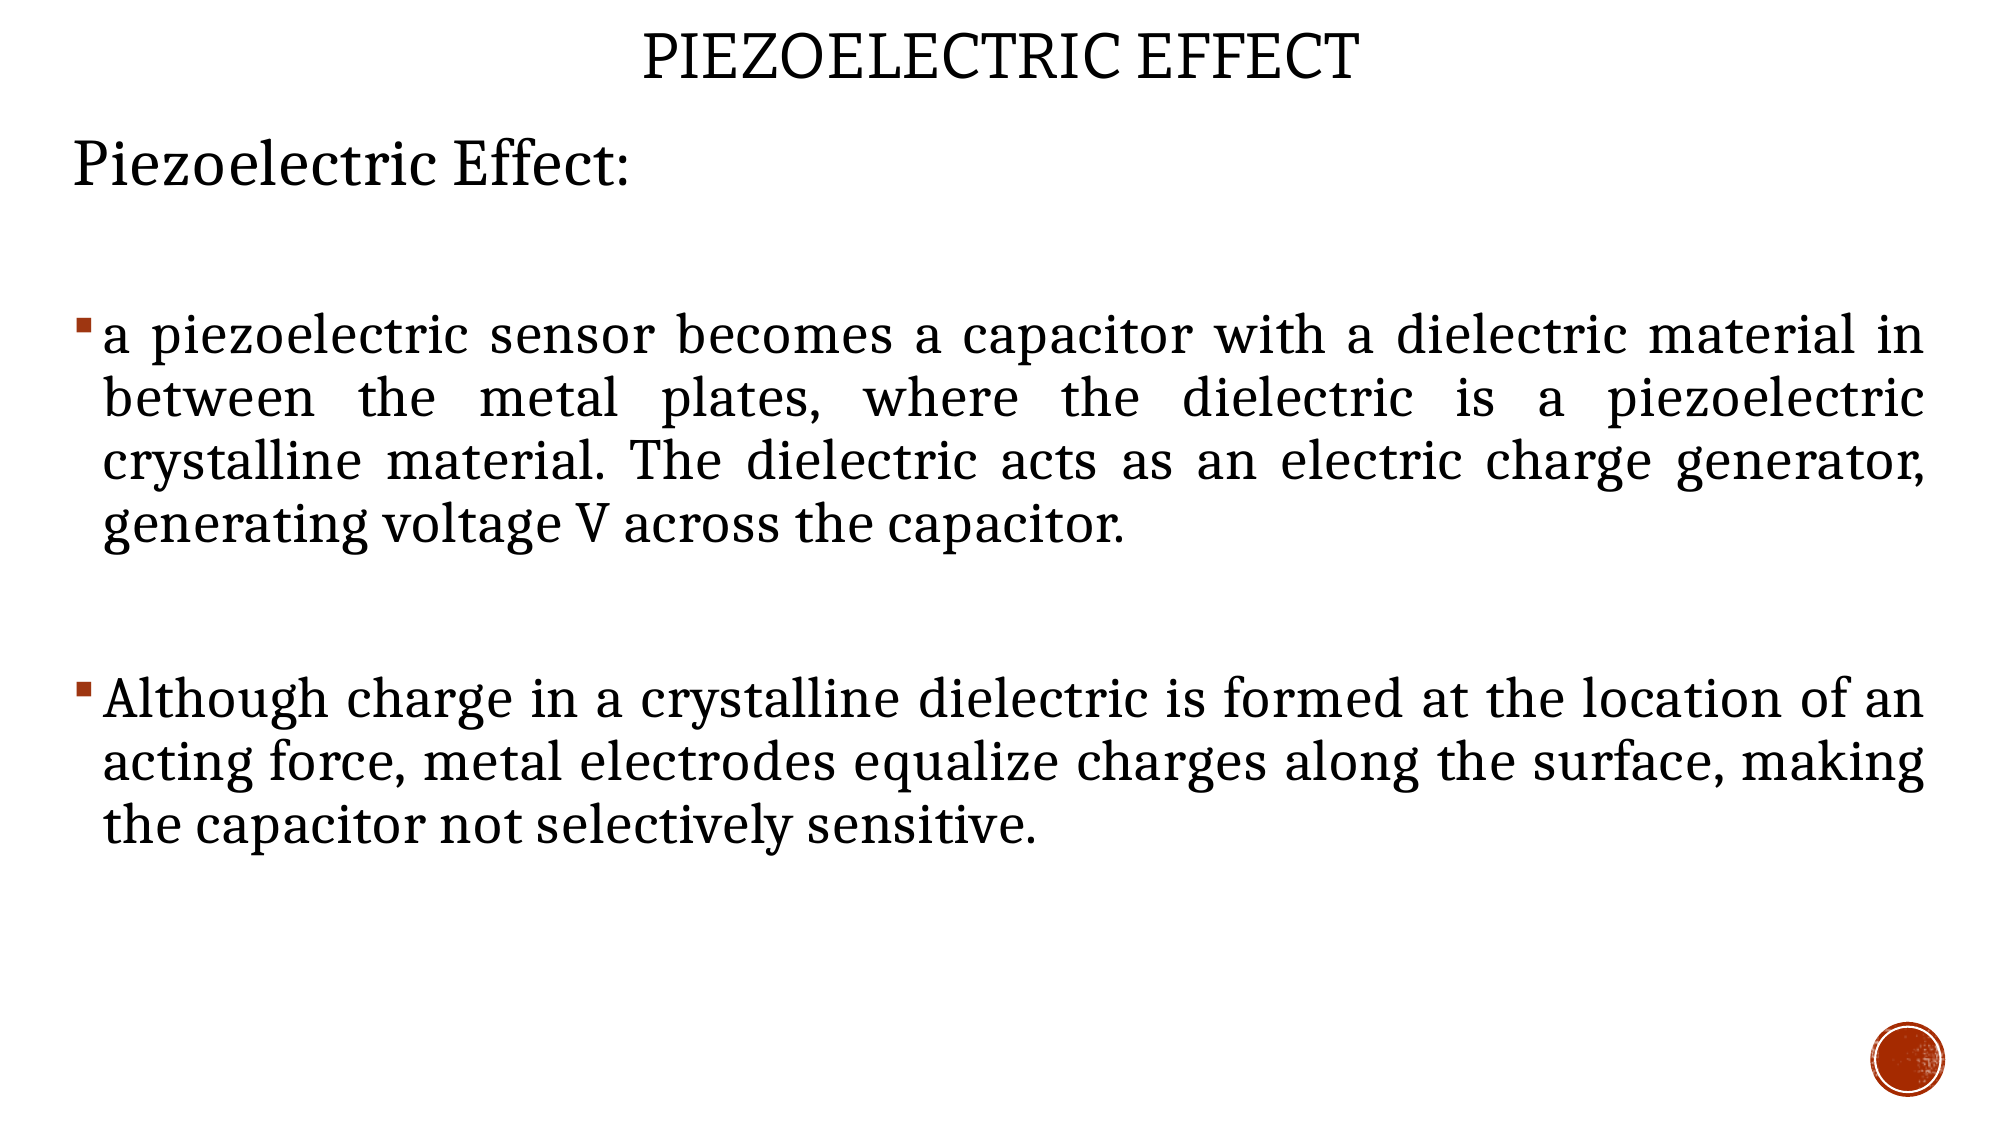

# Piezoelectric Effect
Piezoelectric Effect:

a piezoelectric sensor becomes a capacitor with a dielectric material in between the metal plates, where the dielectric is a piezoelectric crystalline material. The dielectric acts as an electric charge generator, generating voltage V across the capacitor.

Although charge in a crystalline dielectric is formed at the location of an acting force, metal electrodes equalize charges along the surface, making the capacitor not selectively sensitive.